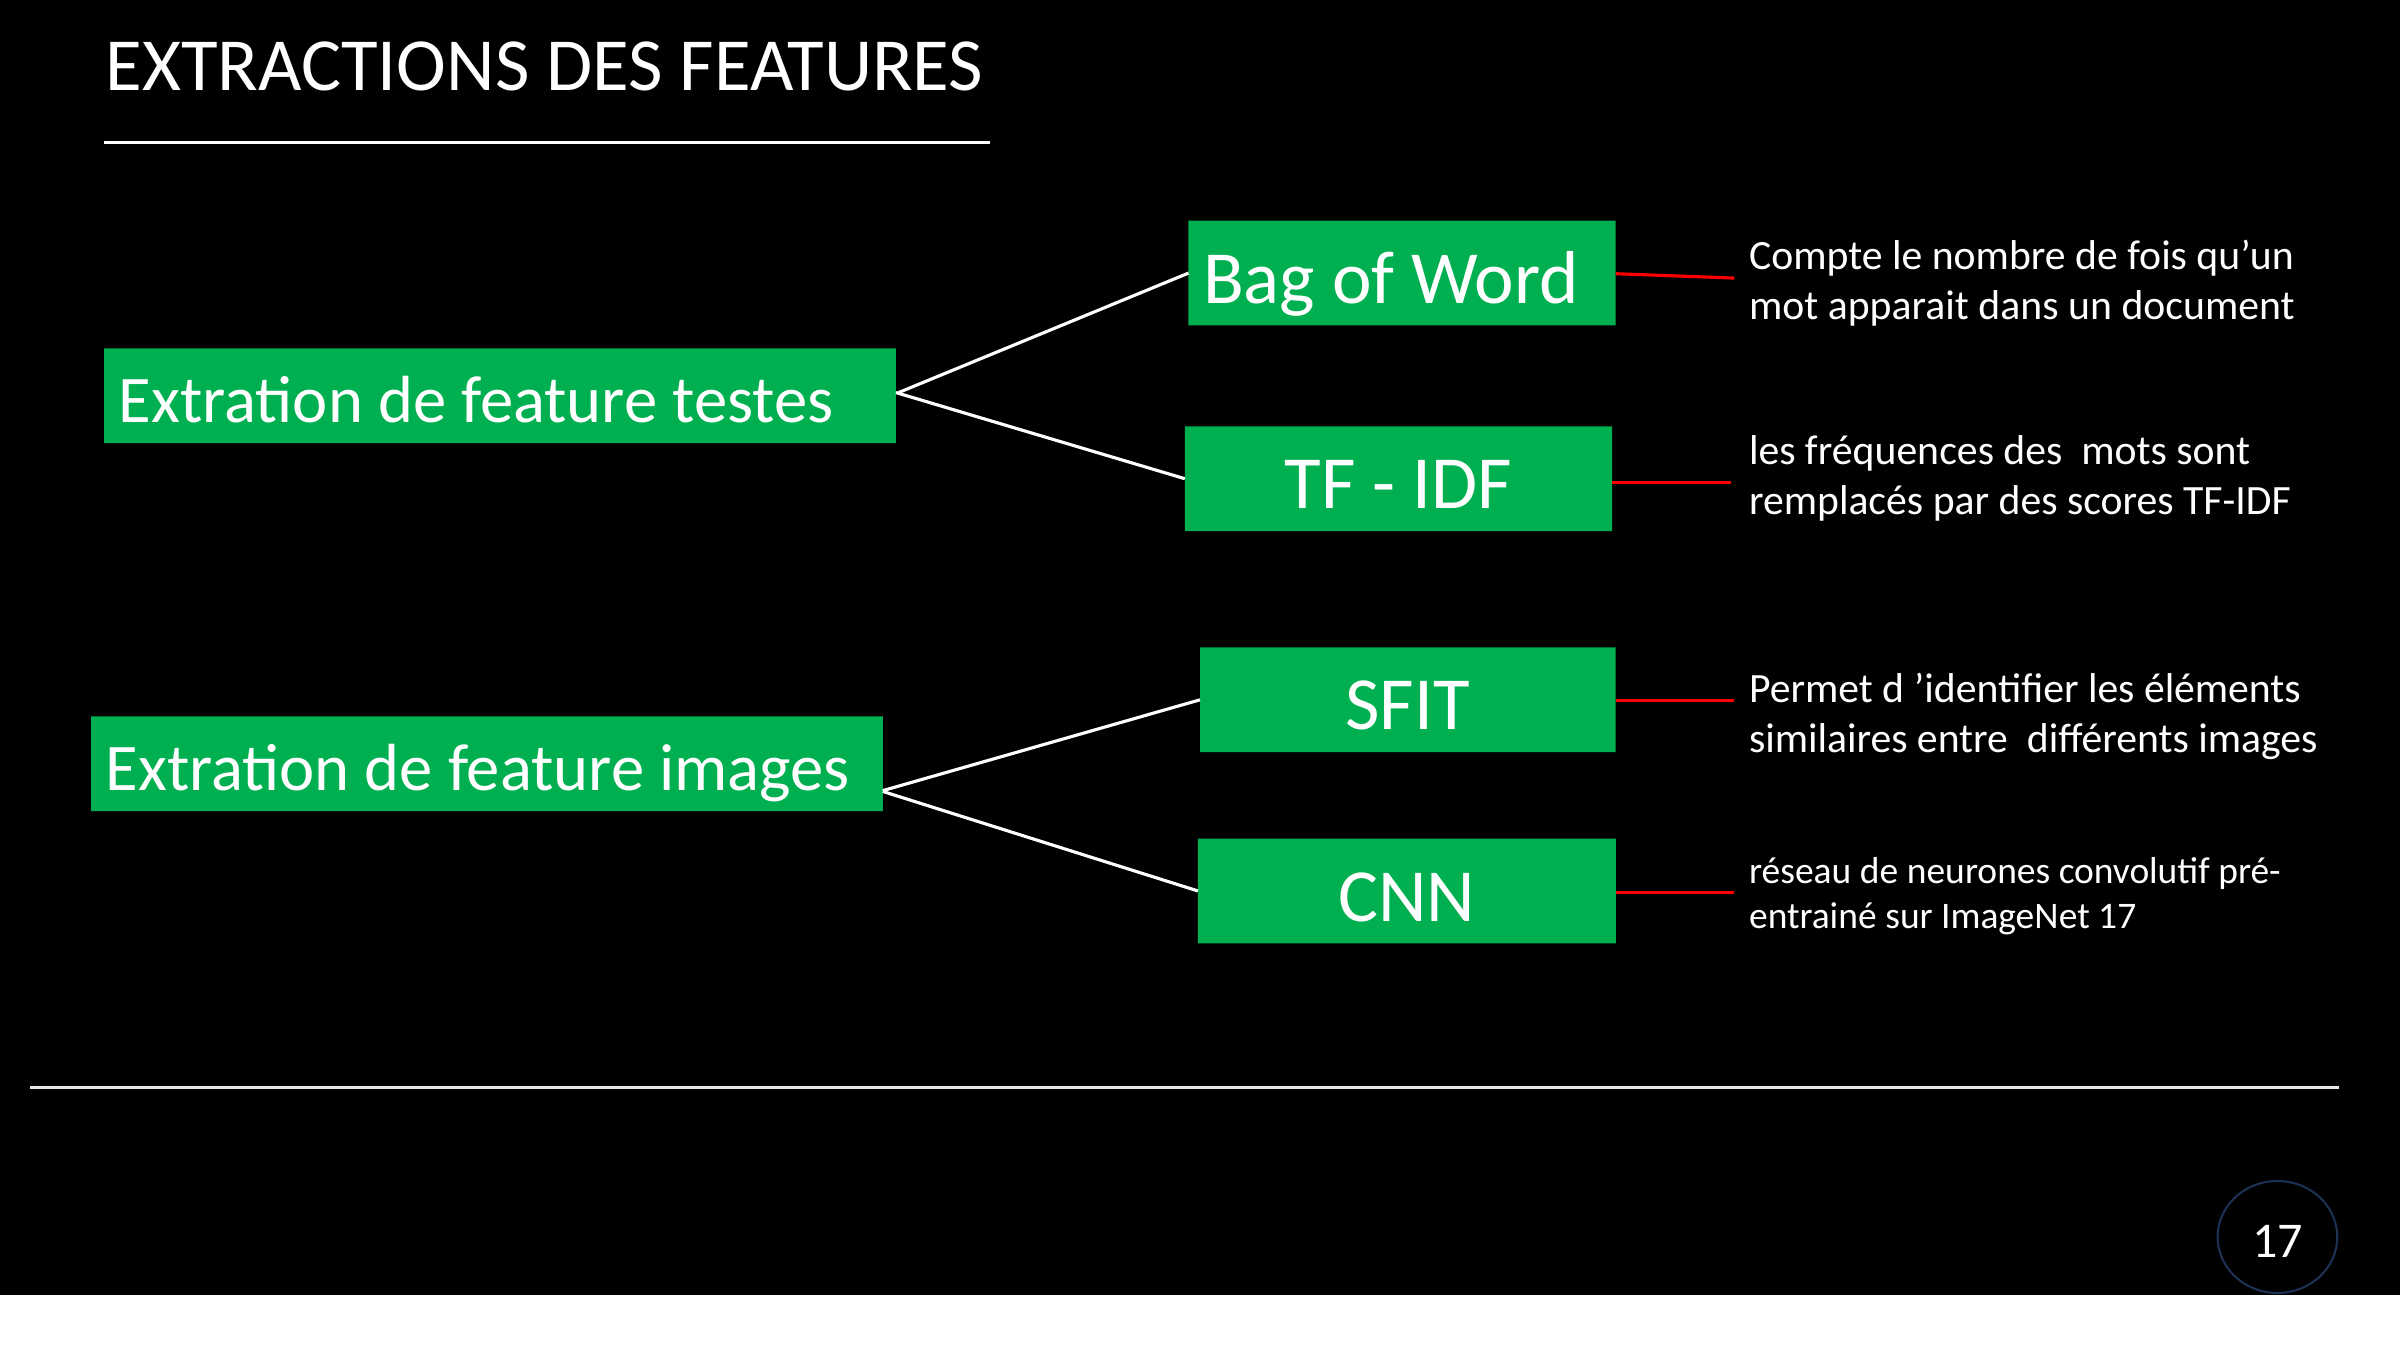

EXTRACTIONS DES FEATURES
Bag of Word
Compte le nombre de fois qu’un mot apparait dans un document
Extration de feature testes
les fréquences des  mots sont remplacés par des scores TF-IDF
TF - IDF
SFIT
Permet d ’identifier les éléments similaires entre  différents images
Extration de feature images
CNN
réseau de neurones convolutif pré-entrainé sur ImageNet 17
17